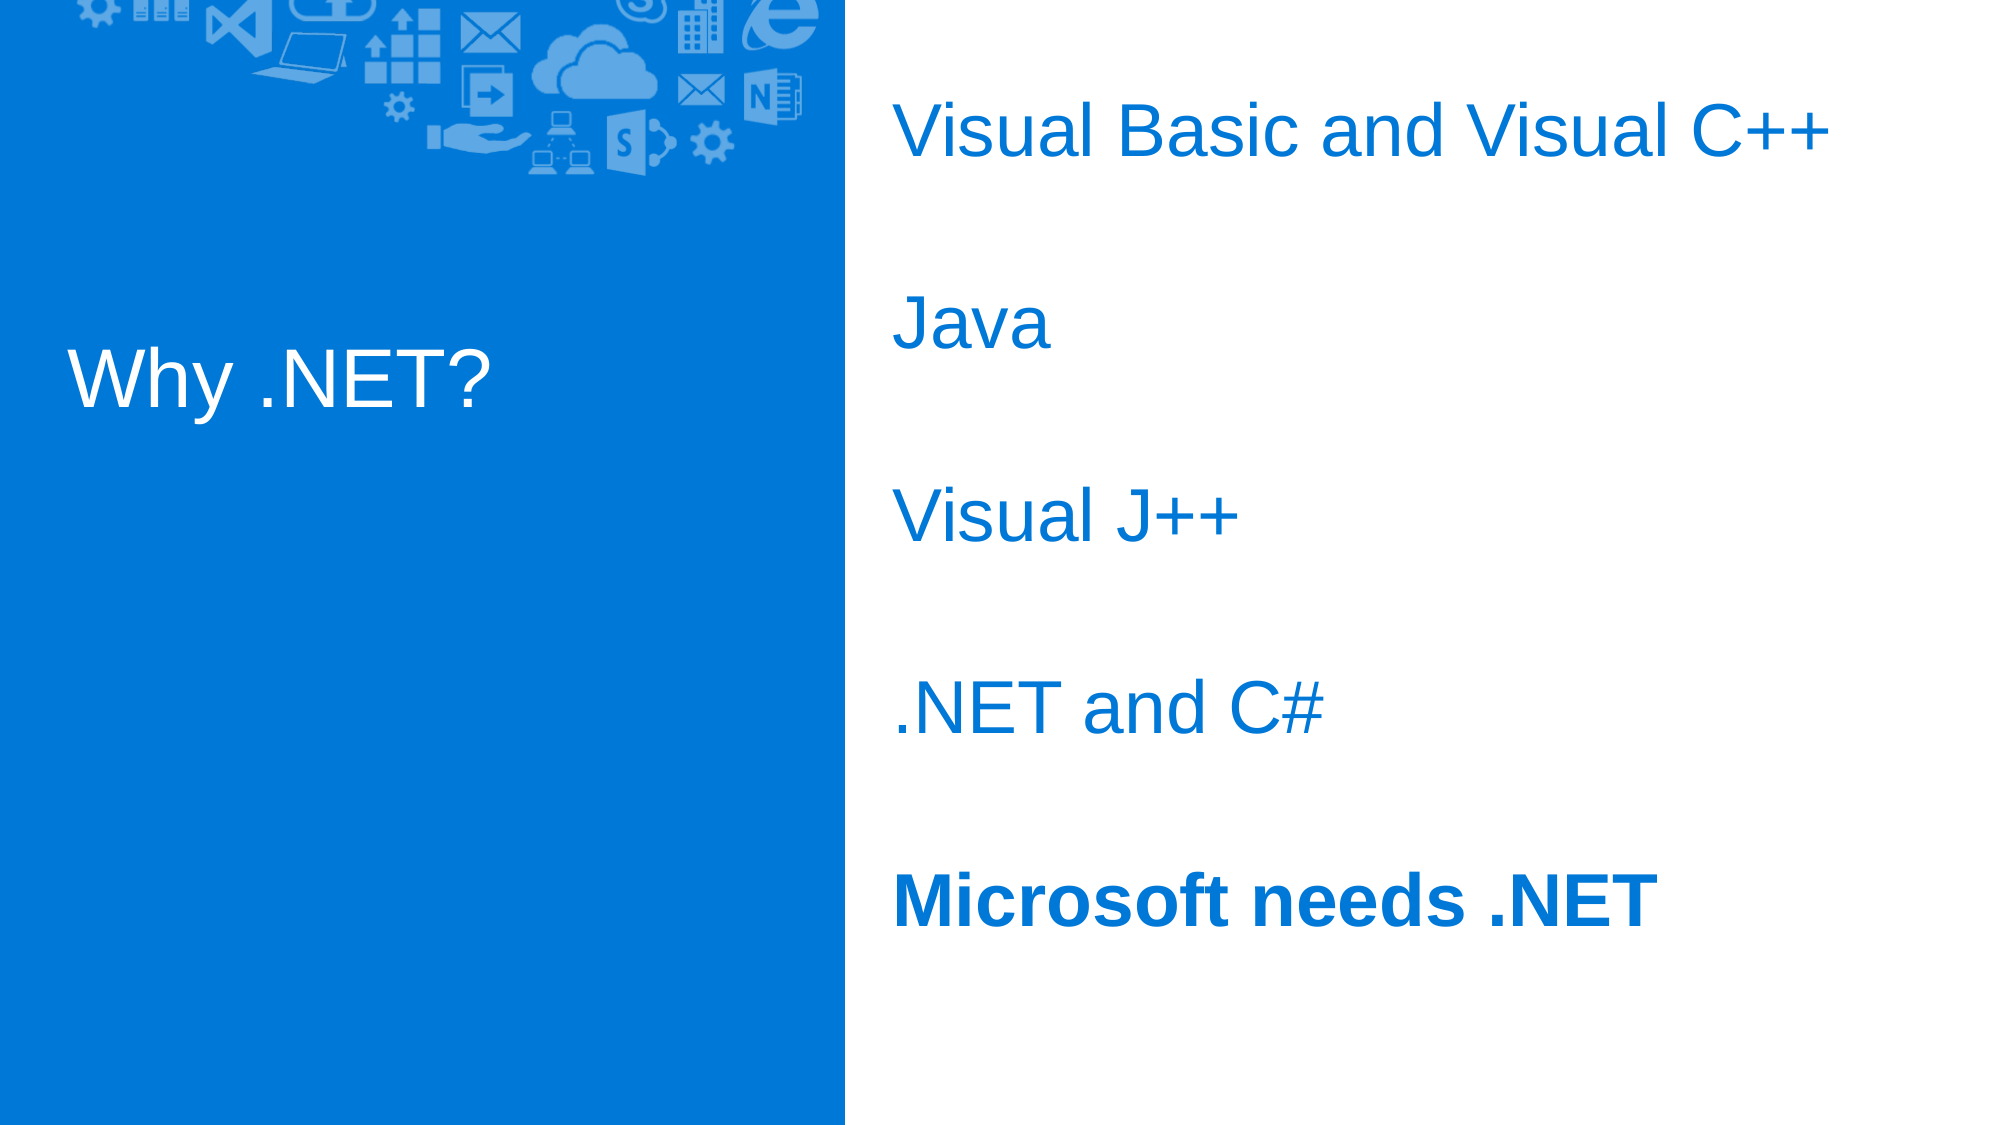

Visual Basic and Visual C++

Java

Visual J++

.NET and C#

Microsoft needs .NET
# Why .NET?